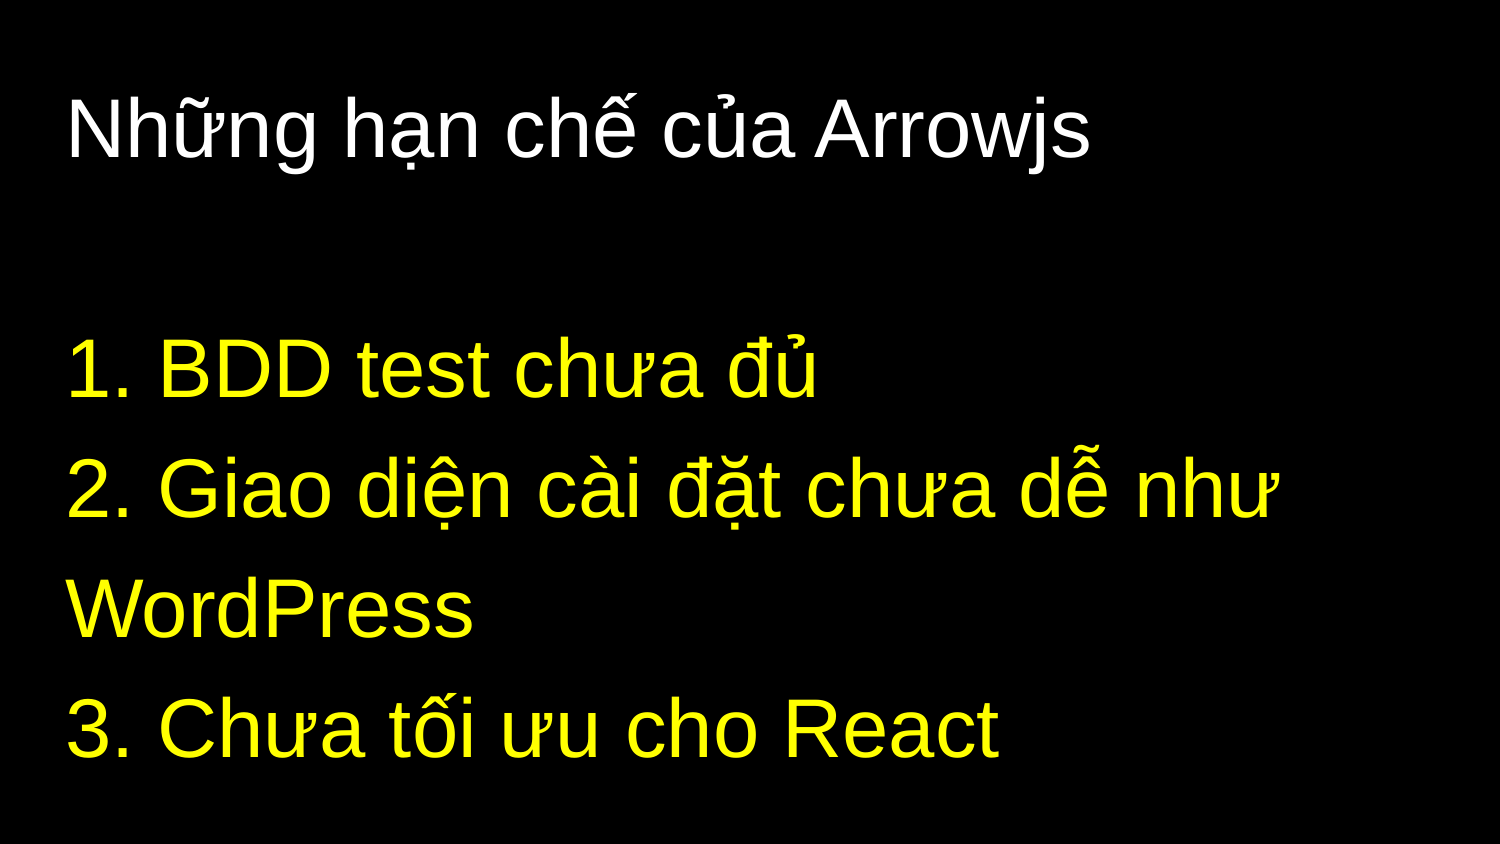

# Những hạn chế của Arrowjs 1. BDD test chưa đủ 2. Giao diện cài đặt chưa dễ như WordPress 3. Chưa tối ưu cho React